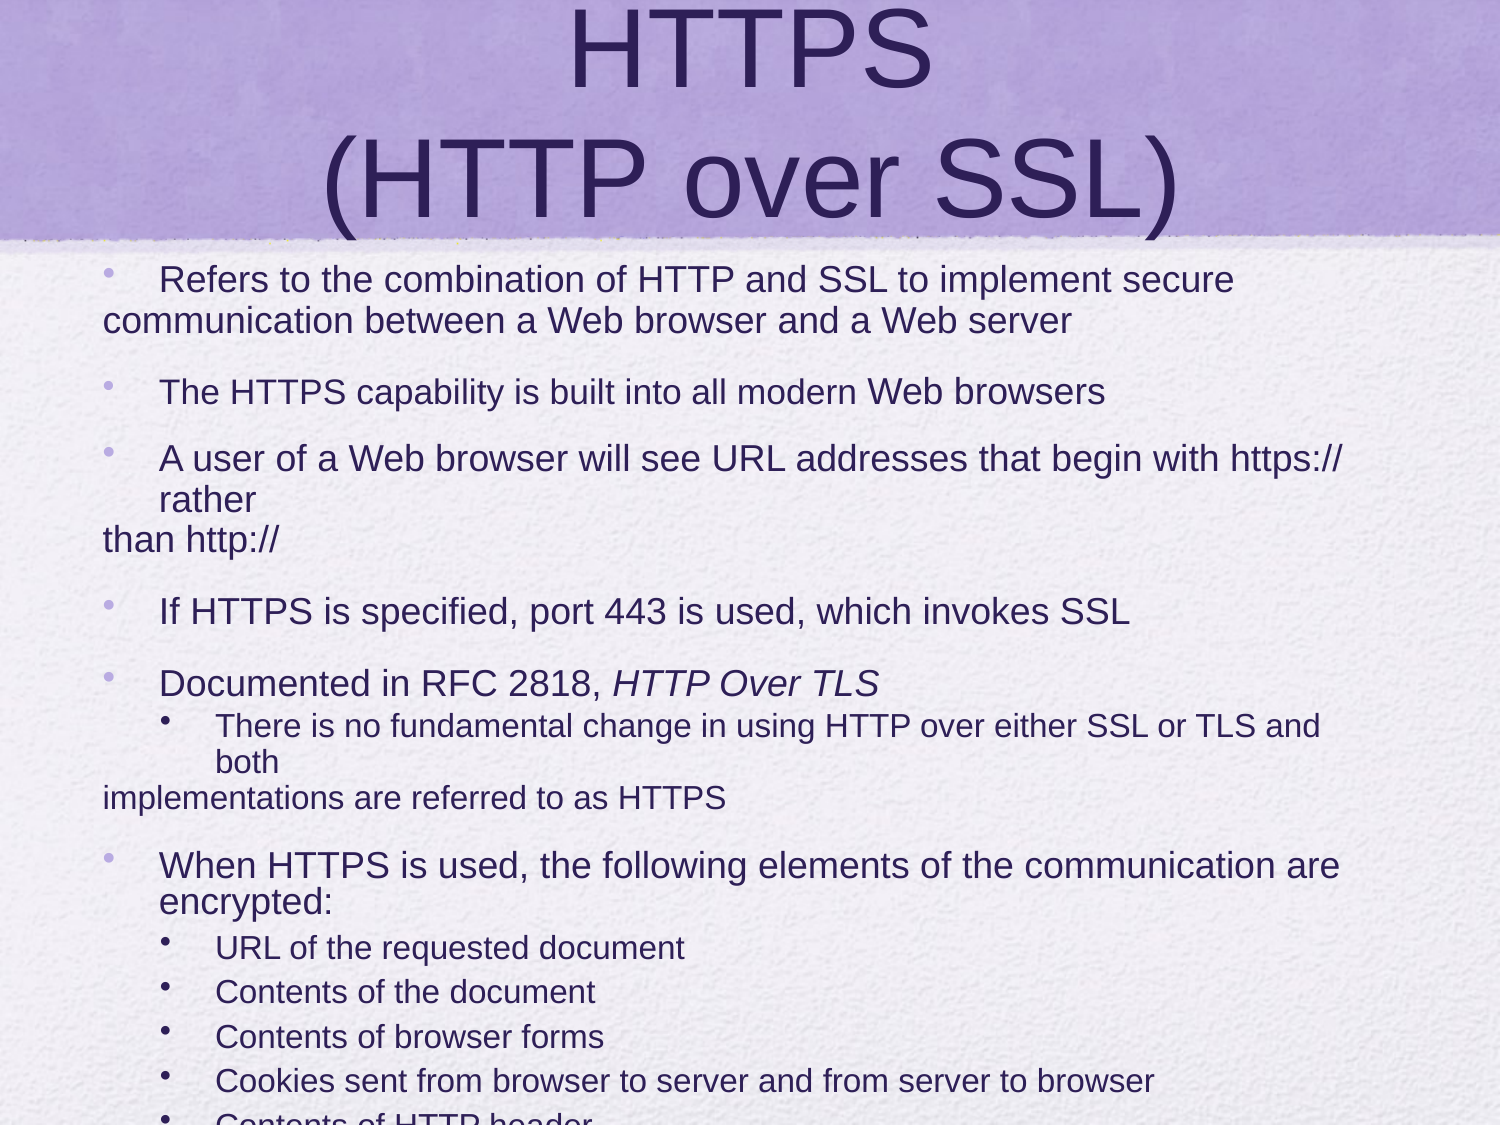

# HTTPS
(HTTP over SSL)
Refers to the combination of HTTP and SSL to implement secure
communication between a Web browser and a Web server
The HTTPS capability is built into all modern Web browsers
A user of a Web browser will see URL addresses that begin with https:// rather
than http://
If HTTPS is specified, port 443 is used, which invokes SSL
Documented in RFC 2818, HTTP Over TLS
There is no fundamental change in using HTTP over either SSL or TLS and both
implementations are referred to as HTTPS

When HTTPS is used, the following elements of the communication are  encrypted:
URL of the requested document
Contents of the document
Contents of browser forms
Cookies sent from browser to server and from server to browser
Contents of HTTP header